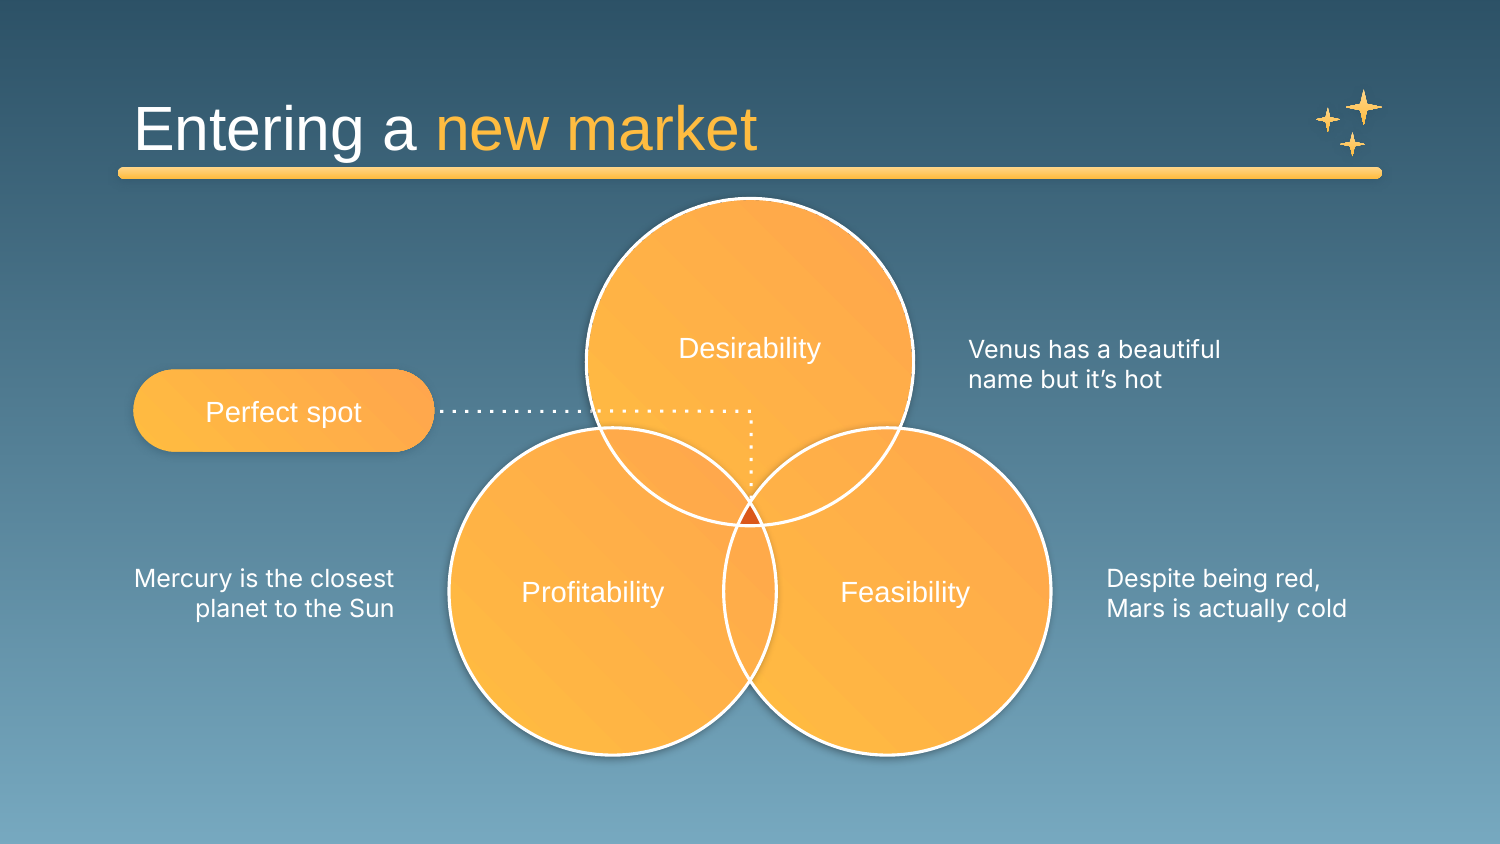

# Entering a new market

Desirability
Venus has a beautiful name but it’s hot
Perfect spot

Profitability
Feasibility
Mercury is the closest planet to the Sun
Despite being red, Mars is actually cold